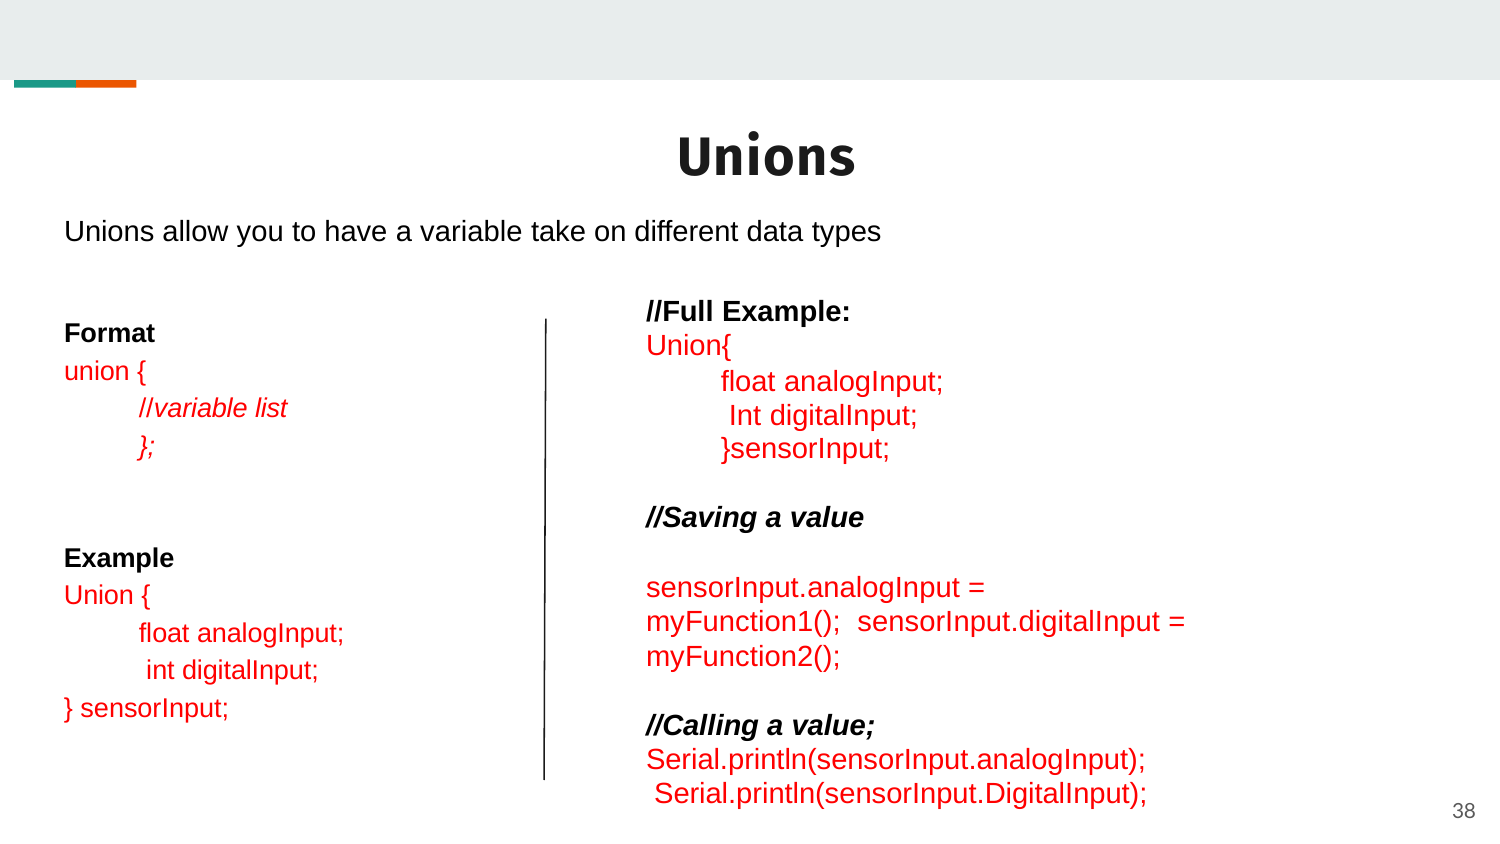

# Unions
Unions allow you to have a variable take on different data types
//Full Example:
Union{
float analogInput;  Int digitalInput;
}sensorInput;
Format
union {
//variable list
};

//Saving a value
Example
Union {
float analogInput;  int digitalInput;
} sensorInput;
sensorInput.analogInput = myFunction1();  sensorInput.digitalInput = myFunction2();
//Calling a value;  Serial.println(sensorInput.analogInput);  Serial.println(sensorInput.DigitalInput);
38